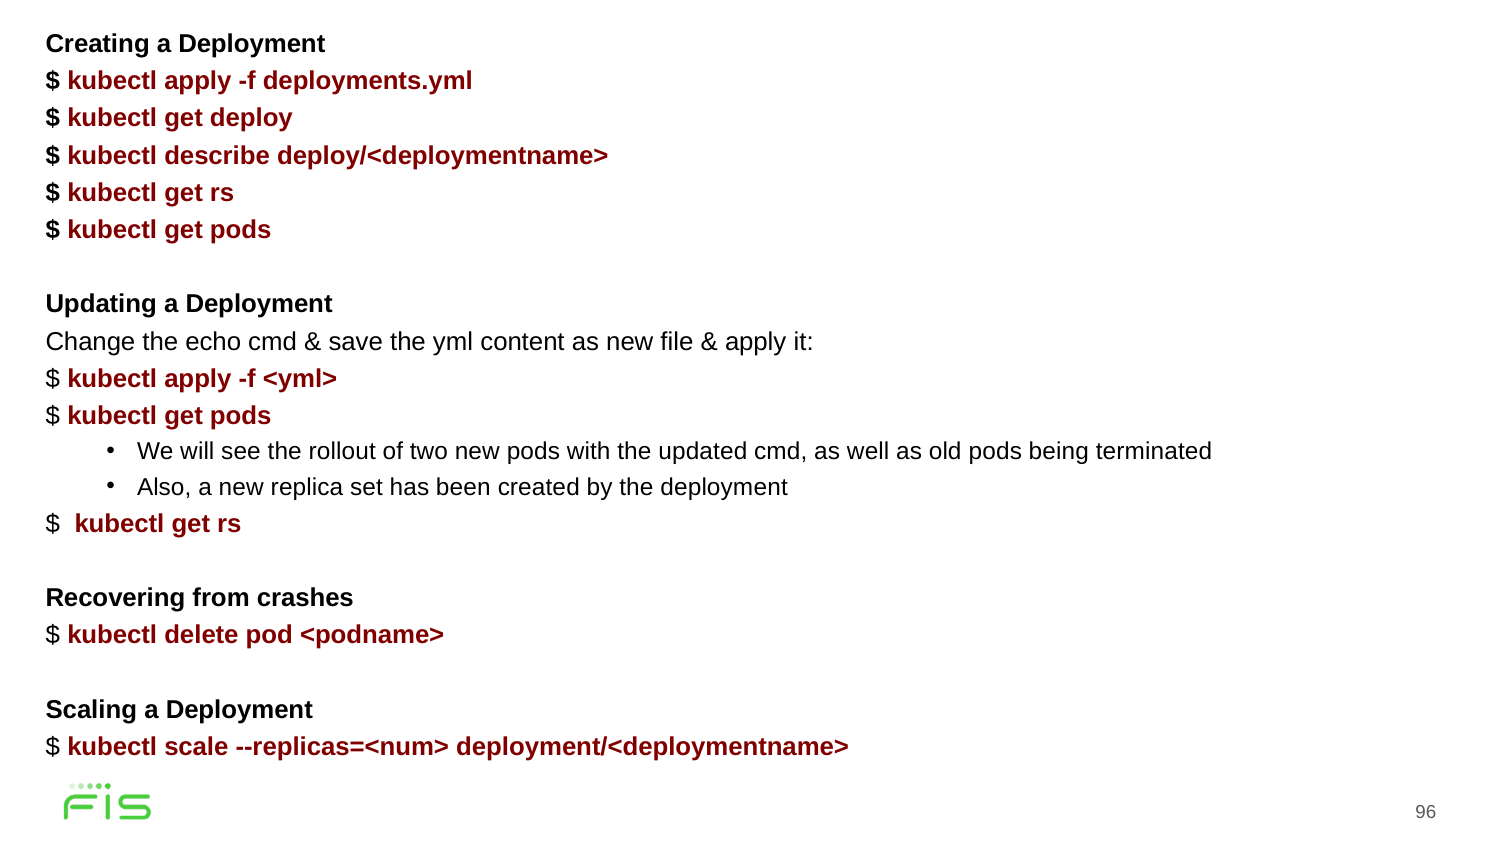

Creating a Deployment
$ kubectl apply -f deployments.yml
$ kubectl get deploy
$ kubectl describe deploy/<deploymentname>
$ kubectl get rs
$ kubectl get pods

Updating a Deployment
Change the echo cmd & save the yml content as new file & apply it:
$ kubectl apply -f <yml>
$ kubectl get pods
We will see the rollout of two new pods with the updated cmd, as well as old pods being terminated
Also, a new replica set has been created by the deployment
$  kubectl get rs

Recovering from crashes
$ kubectl delete pod <podname>

Scaling a Deployment
$ kubectl scale --replicas=<num> deployment/<deploymentname>
96